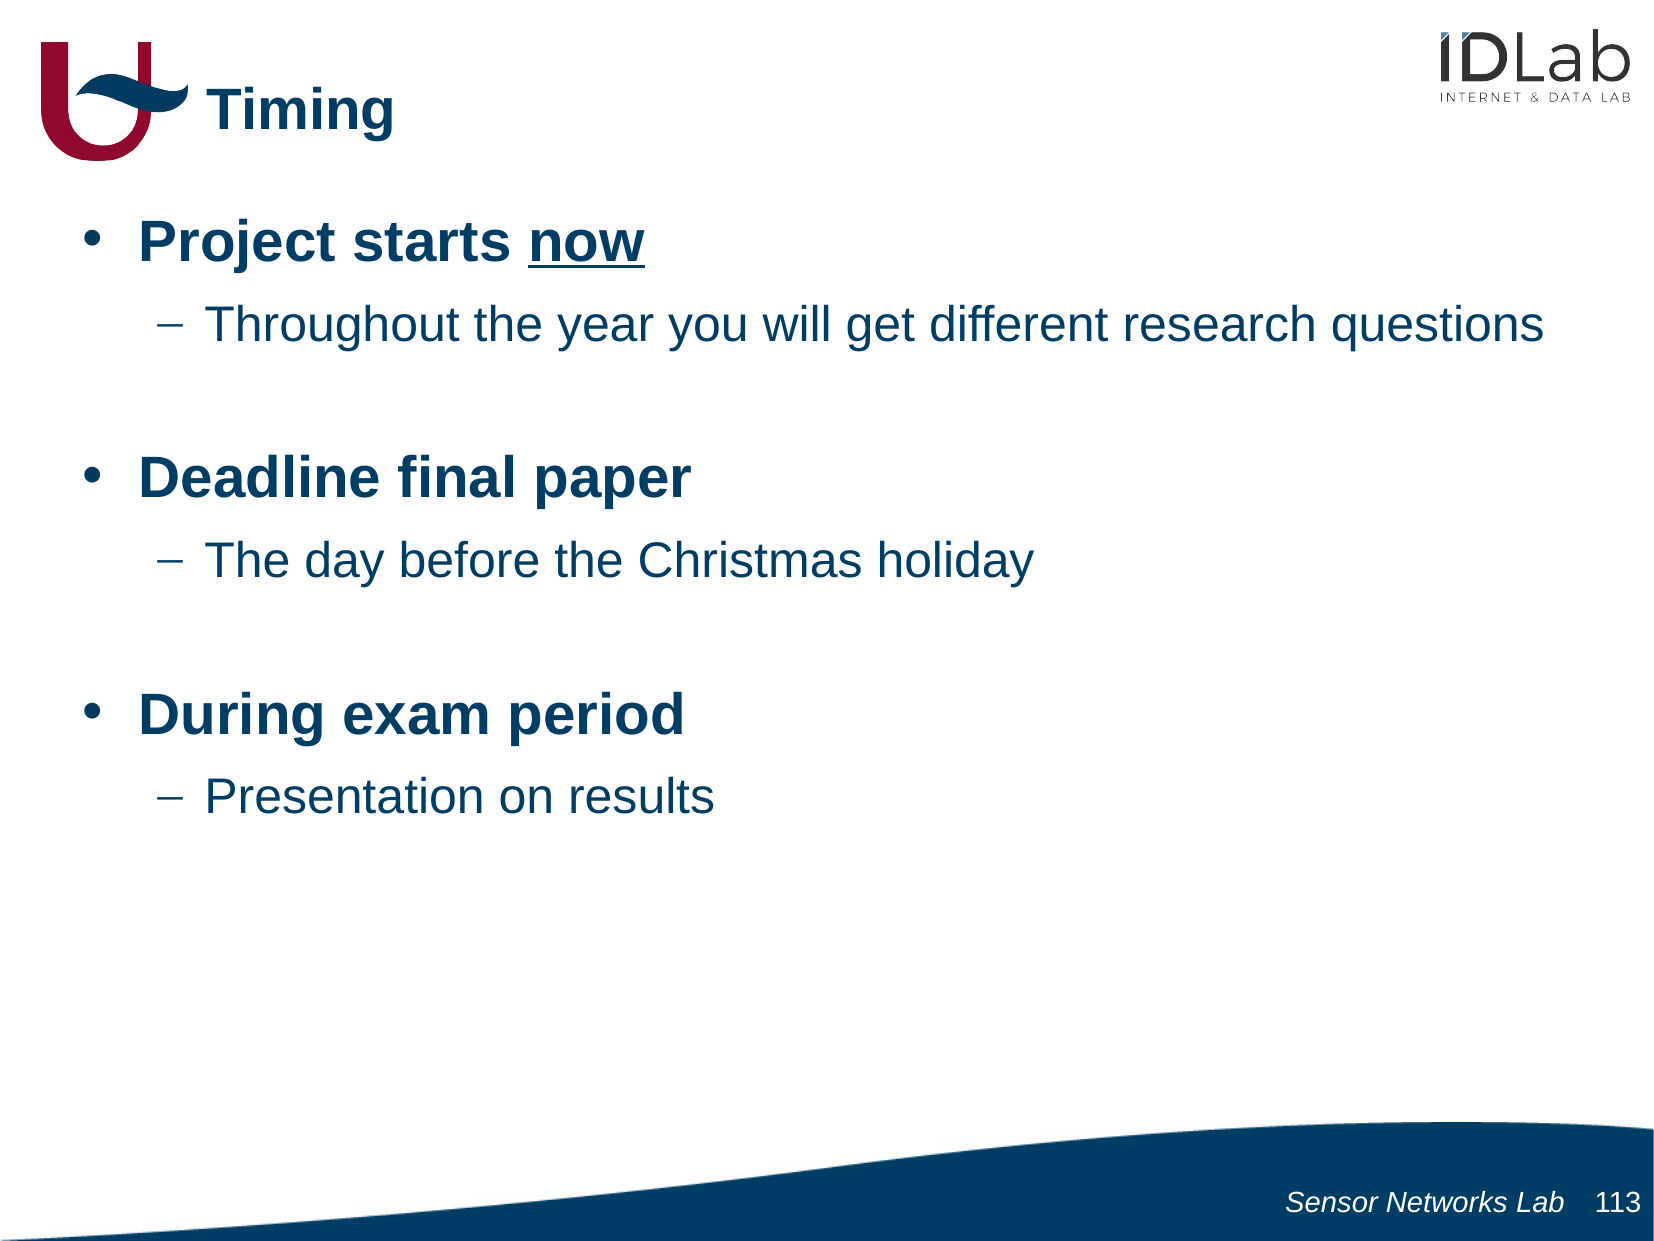

# Timing
Project starts now
Throughout the year you will get different research questions

Deadline final paper
The day before the Christmas holiday

During exam period
Presentation on results

Sensor Networks Lab
113